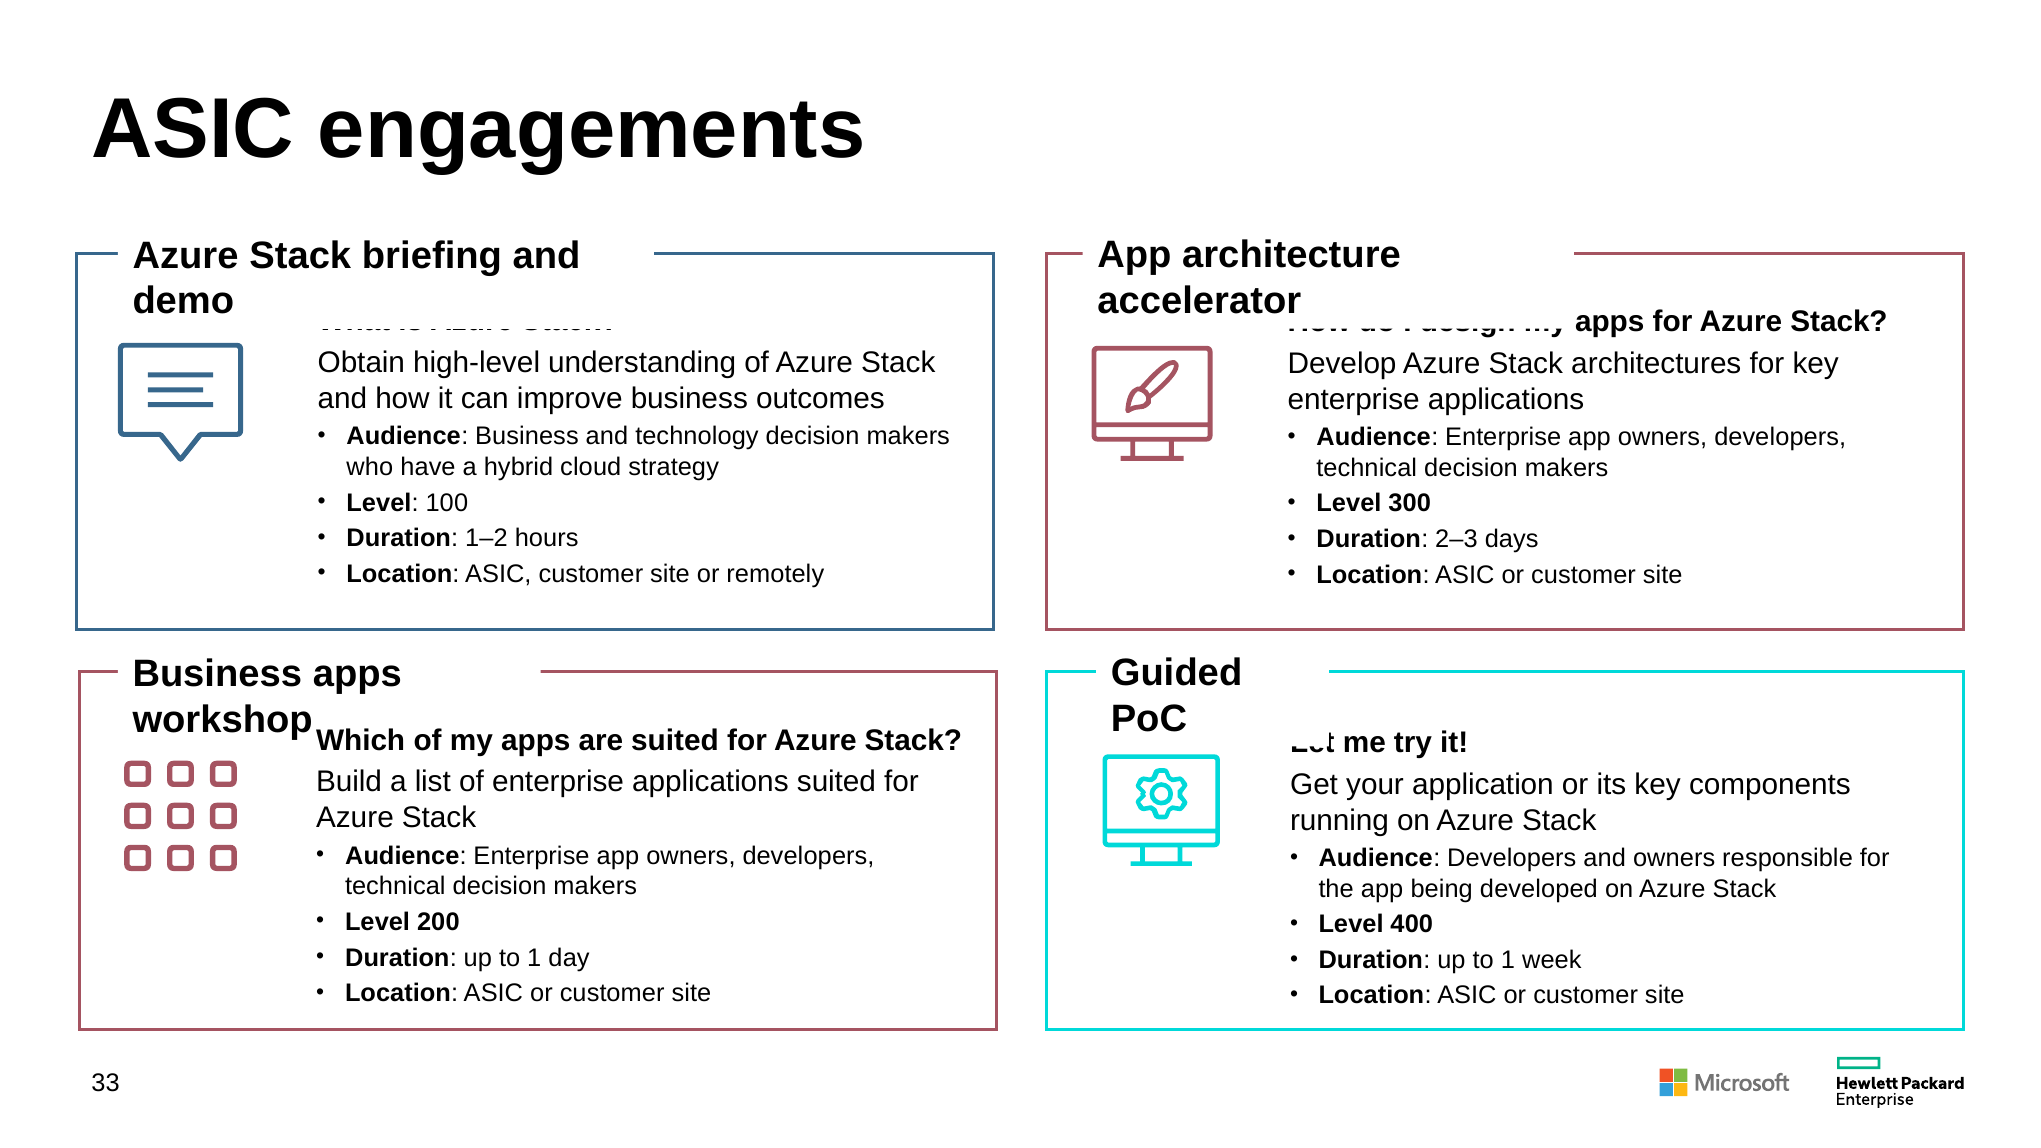

# ASIC engagements
App architecture accelerator
Azure Stack briefing and demo

What is Azure Stack?
Obtain high-level understanding of Azure Stack and how it can improve business outcomes
Audience: Business and technology decision makers who have a hybrid cloud strategy
Level: 100
Duration: 1–2 hours
Location: ASIC, customer site or remotely
How do I design my apps for Azure Stack?
Develop Azure Stack architectures for key enterprise applications
Audience: Enterprise app owners, developers,
technical decision makers
Level 300
Duration: 2–3 days
Location: ASIC or customer site

Guided PoC
Business apps workshop

Which of my apps are suited for Azure Stack?
Build a list of enterprise applications suited for Azure Stack
Audience: Enterprise app owners, developers,
technical decision makers
Level 200
Duration: up to 1 day
Location: ASIC or customer site
Let me try it!
Get your application or its key components
running on Azure Stack
Audience: Developers and owners responsible for
the app being developed on Azure Stack
Level 400
Duration: up to 1 week
Location: ASIC or customer site

33